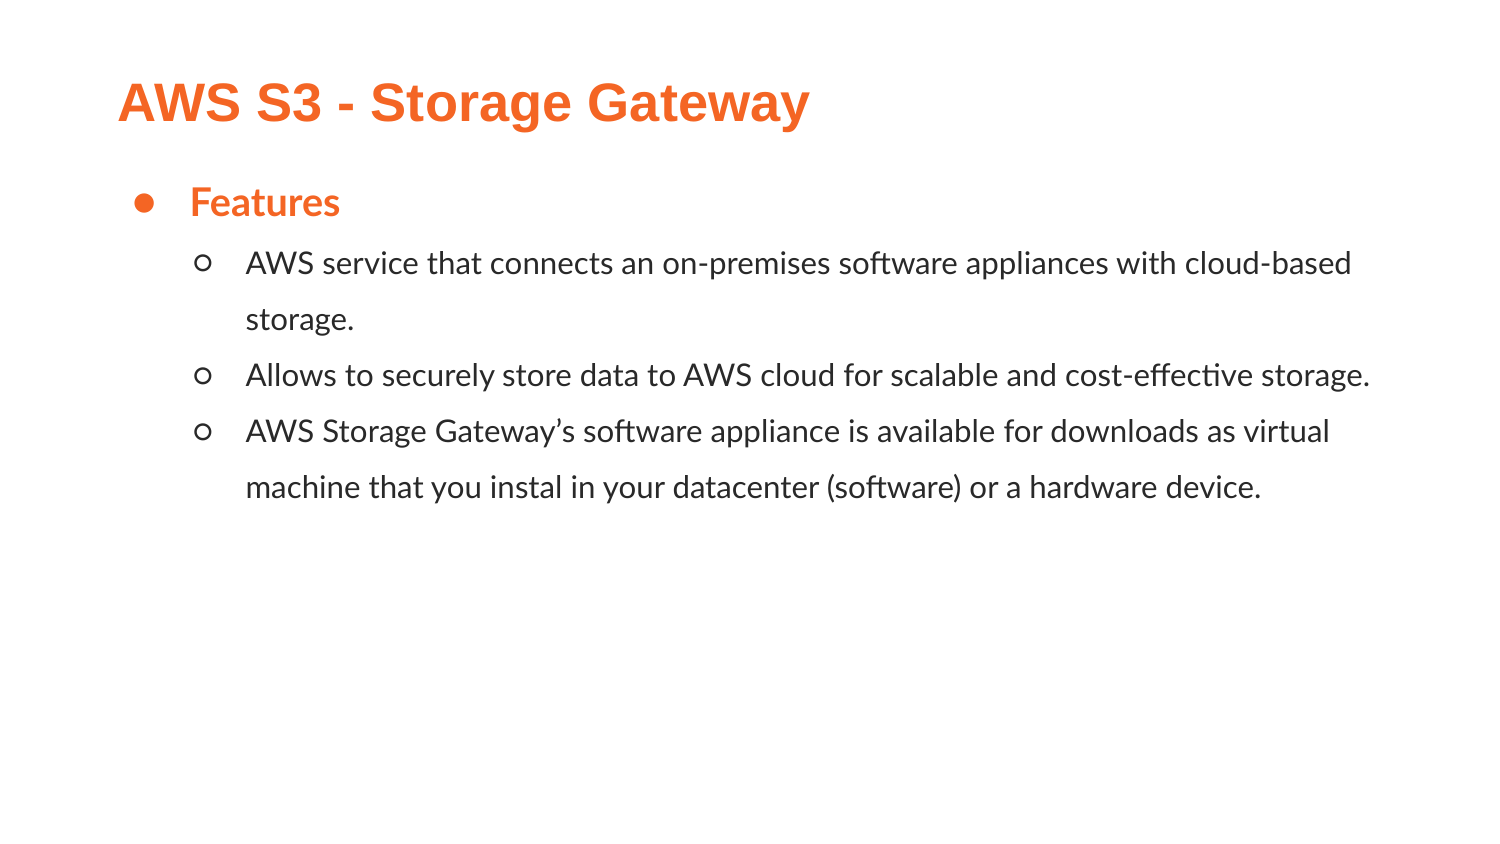

AWS S3 - Storage Gateway
Features
AWS service that connects an on-premises software appliances with cloud-based storage.
Allows to securely store data to AWS cloud for scalable and cost-effective storage.
AWS Storage Gateway’s software appliance is available for downloads as virtual machine that you instal in your datacenter (software) or a hardware device.